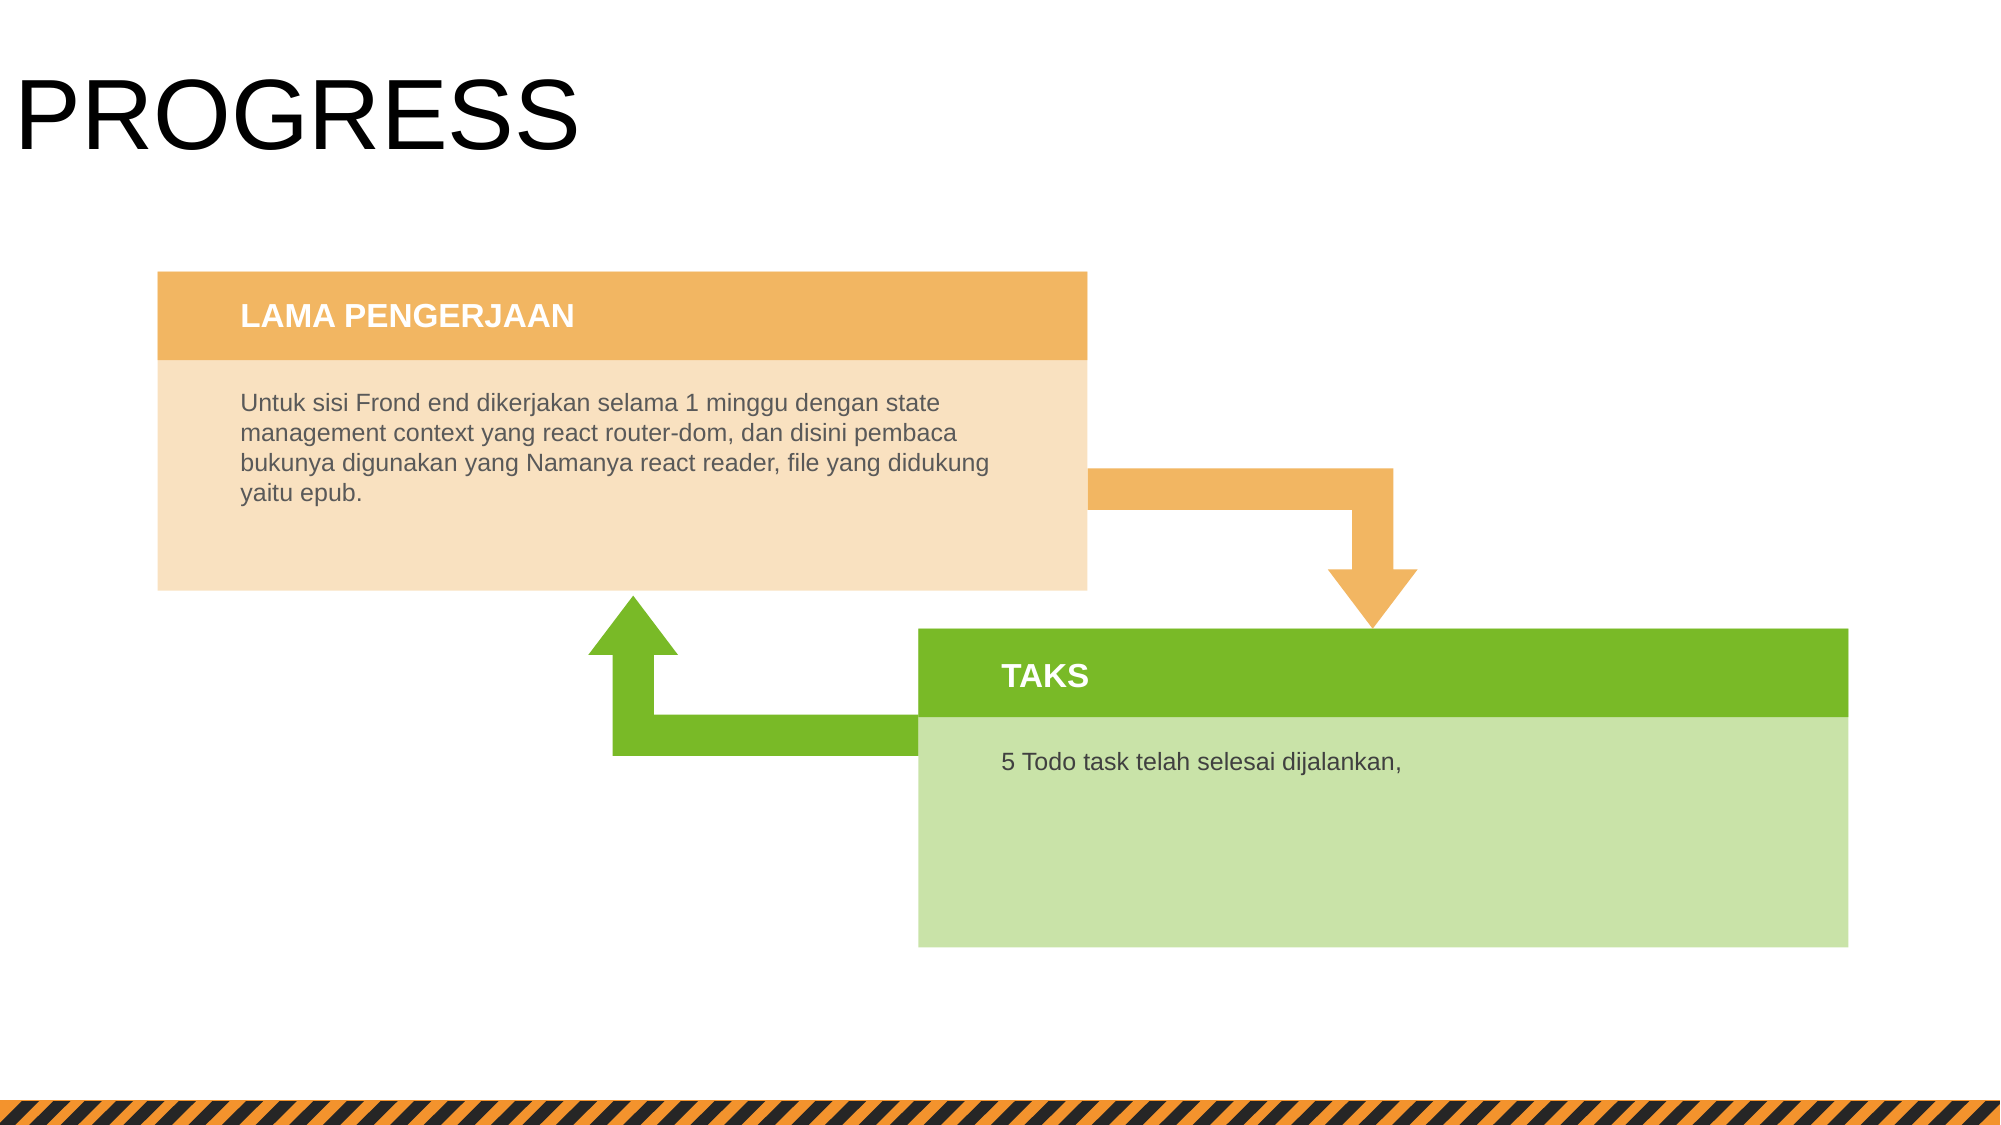

PROGRESS

LAMA PENGERJAAN
Untuk sisi Frond end dikerjakan selama 1 minggu dengan state management context yang react router-dom, dan disini pembaca bukunya digunakan yang Namanya react reader, file yang didukung yaitu epub.

TAKS
5 Todo task telah selesai dijalankan,